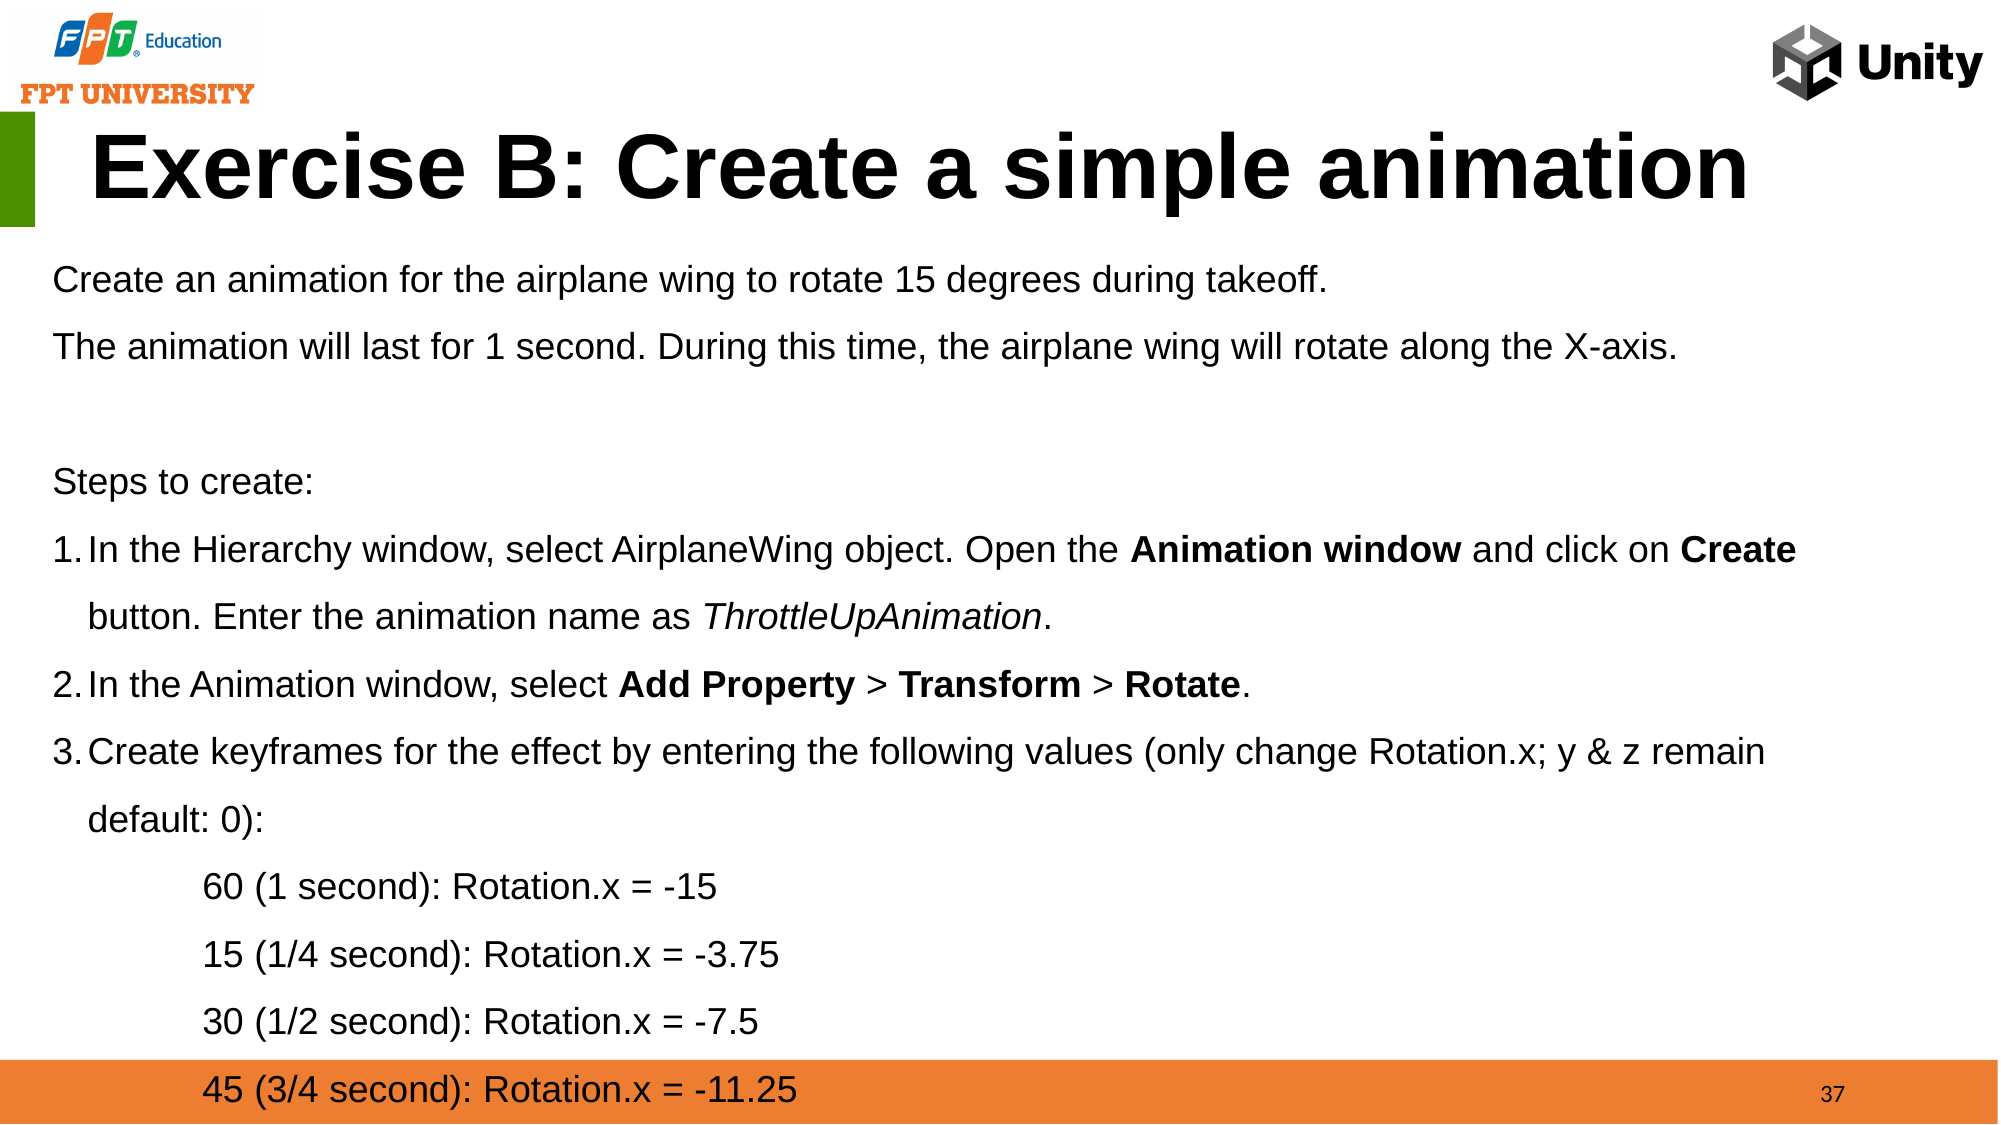

Exercise B: Create a simple animation
Create an animation for the airplane wing to rotate 15 degrees during takeoff.
The animation will last for 1 second. During this time, the airplane wing will rotate along the X-axis.

Steps to create:
In the Hierarchy window, select AirplaneWing object. Open the Animation window and click on Create button. Enter the animation name as ThrottleUpAnimation.
In the Animation window, select Add Property > Transform > Rotate.
Create keyframes for the effect by entering the following values (only change Rotation.x; y & z remain default: 0):
	60 (1 second): Rotation.x = -15
	15 (1/4 second): Rotation.x = -3.75
	30 (1/2 second): Rotation.x = -7.5
	45 (3/4 second): Rotation.x = -11.25
37